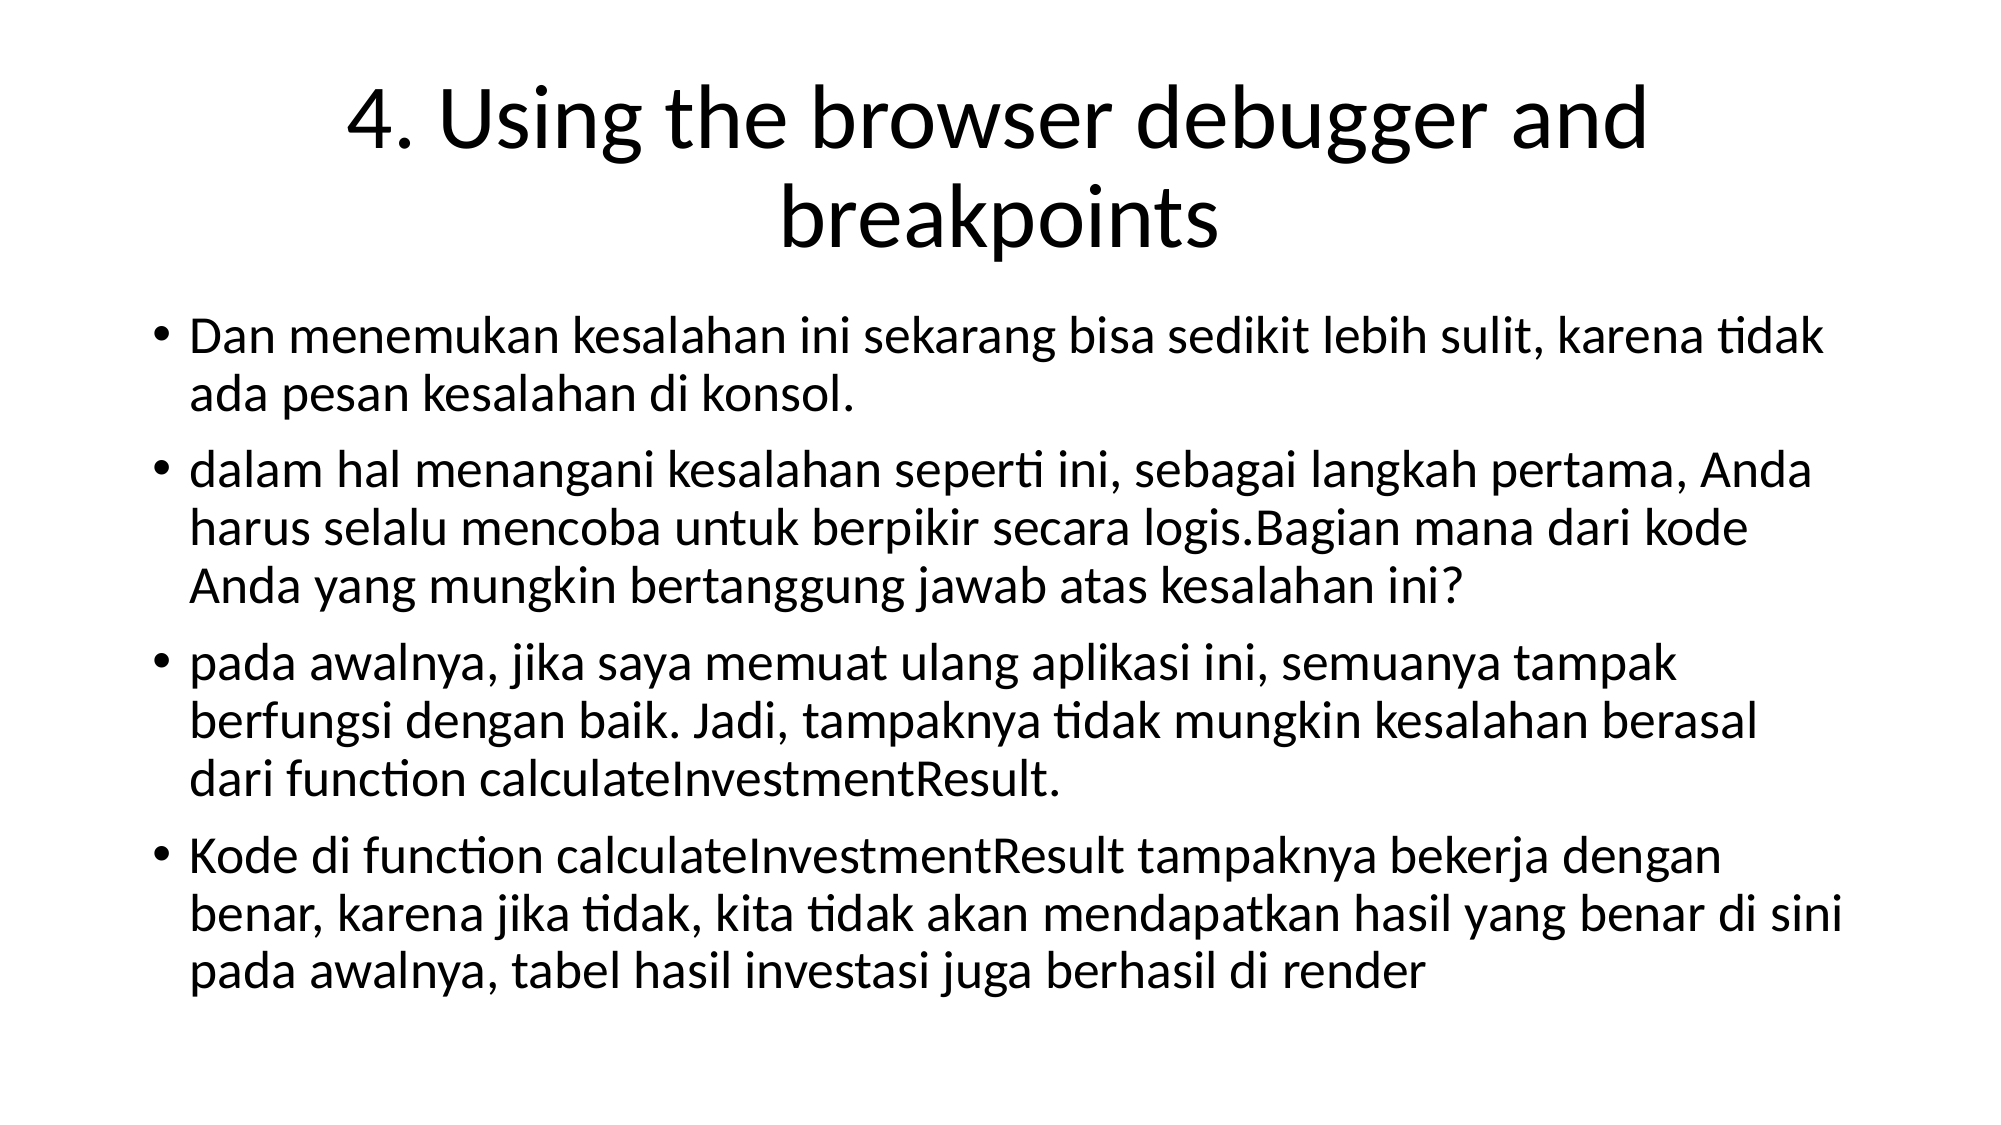

# 4. Using the browser debugger and breakpoints
Dan menemukan kesalahan ini sekarang bisa sedikit lebih sulit, karena tidak ada pesan kesalahan di konsol.
dalam hal menangani kesalahan seperti ini, sebagai langkah pertama, Anda harus selalu mencoba untuk berpikir secara logis.Bagian mana dari kode Anda yang mungkin bertanggung jawab atas kesalahan ini?
pada awalnya, jika saya memuat ulang aplikasi ini, semuanya tampak berfungsi dengan baik. Jadi, tampaknya tidak mungkin kesalahan berasal dari function calculateInvestmentResult.
Kode di function calculateInvestmentResult tampaknya bekerja dengan benar, karena jika tidak, kita tidak akan mendapatkan hasil yang benar di sini pada awalnya, tabel hasil investasi juga berhasil di render